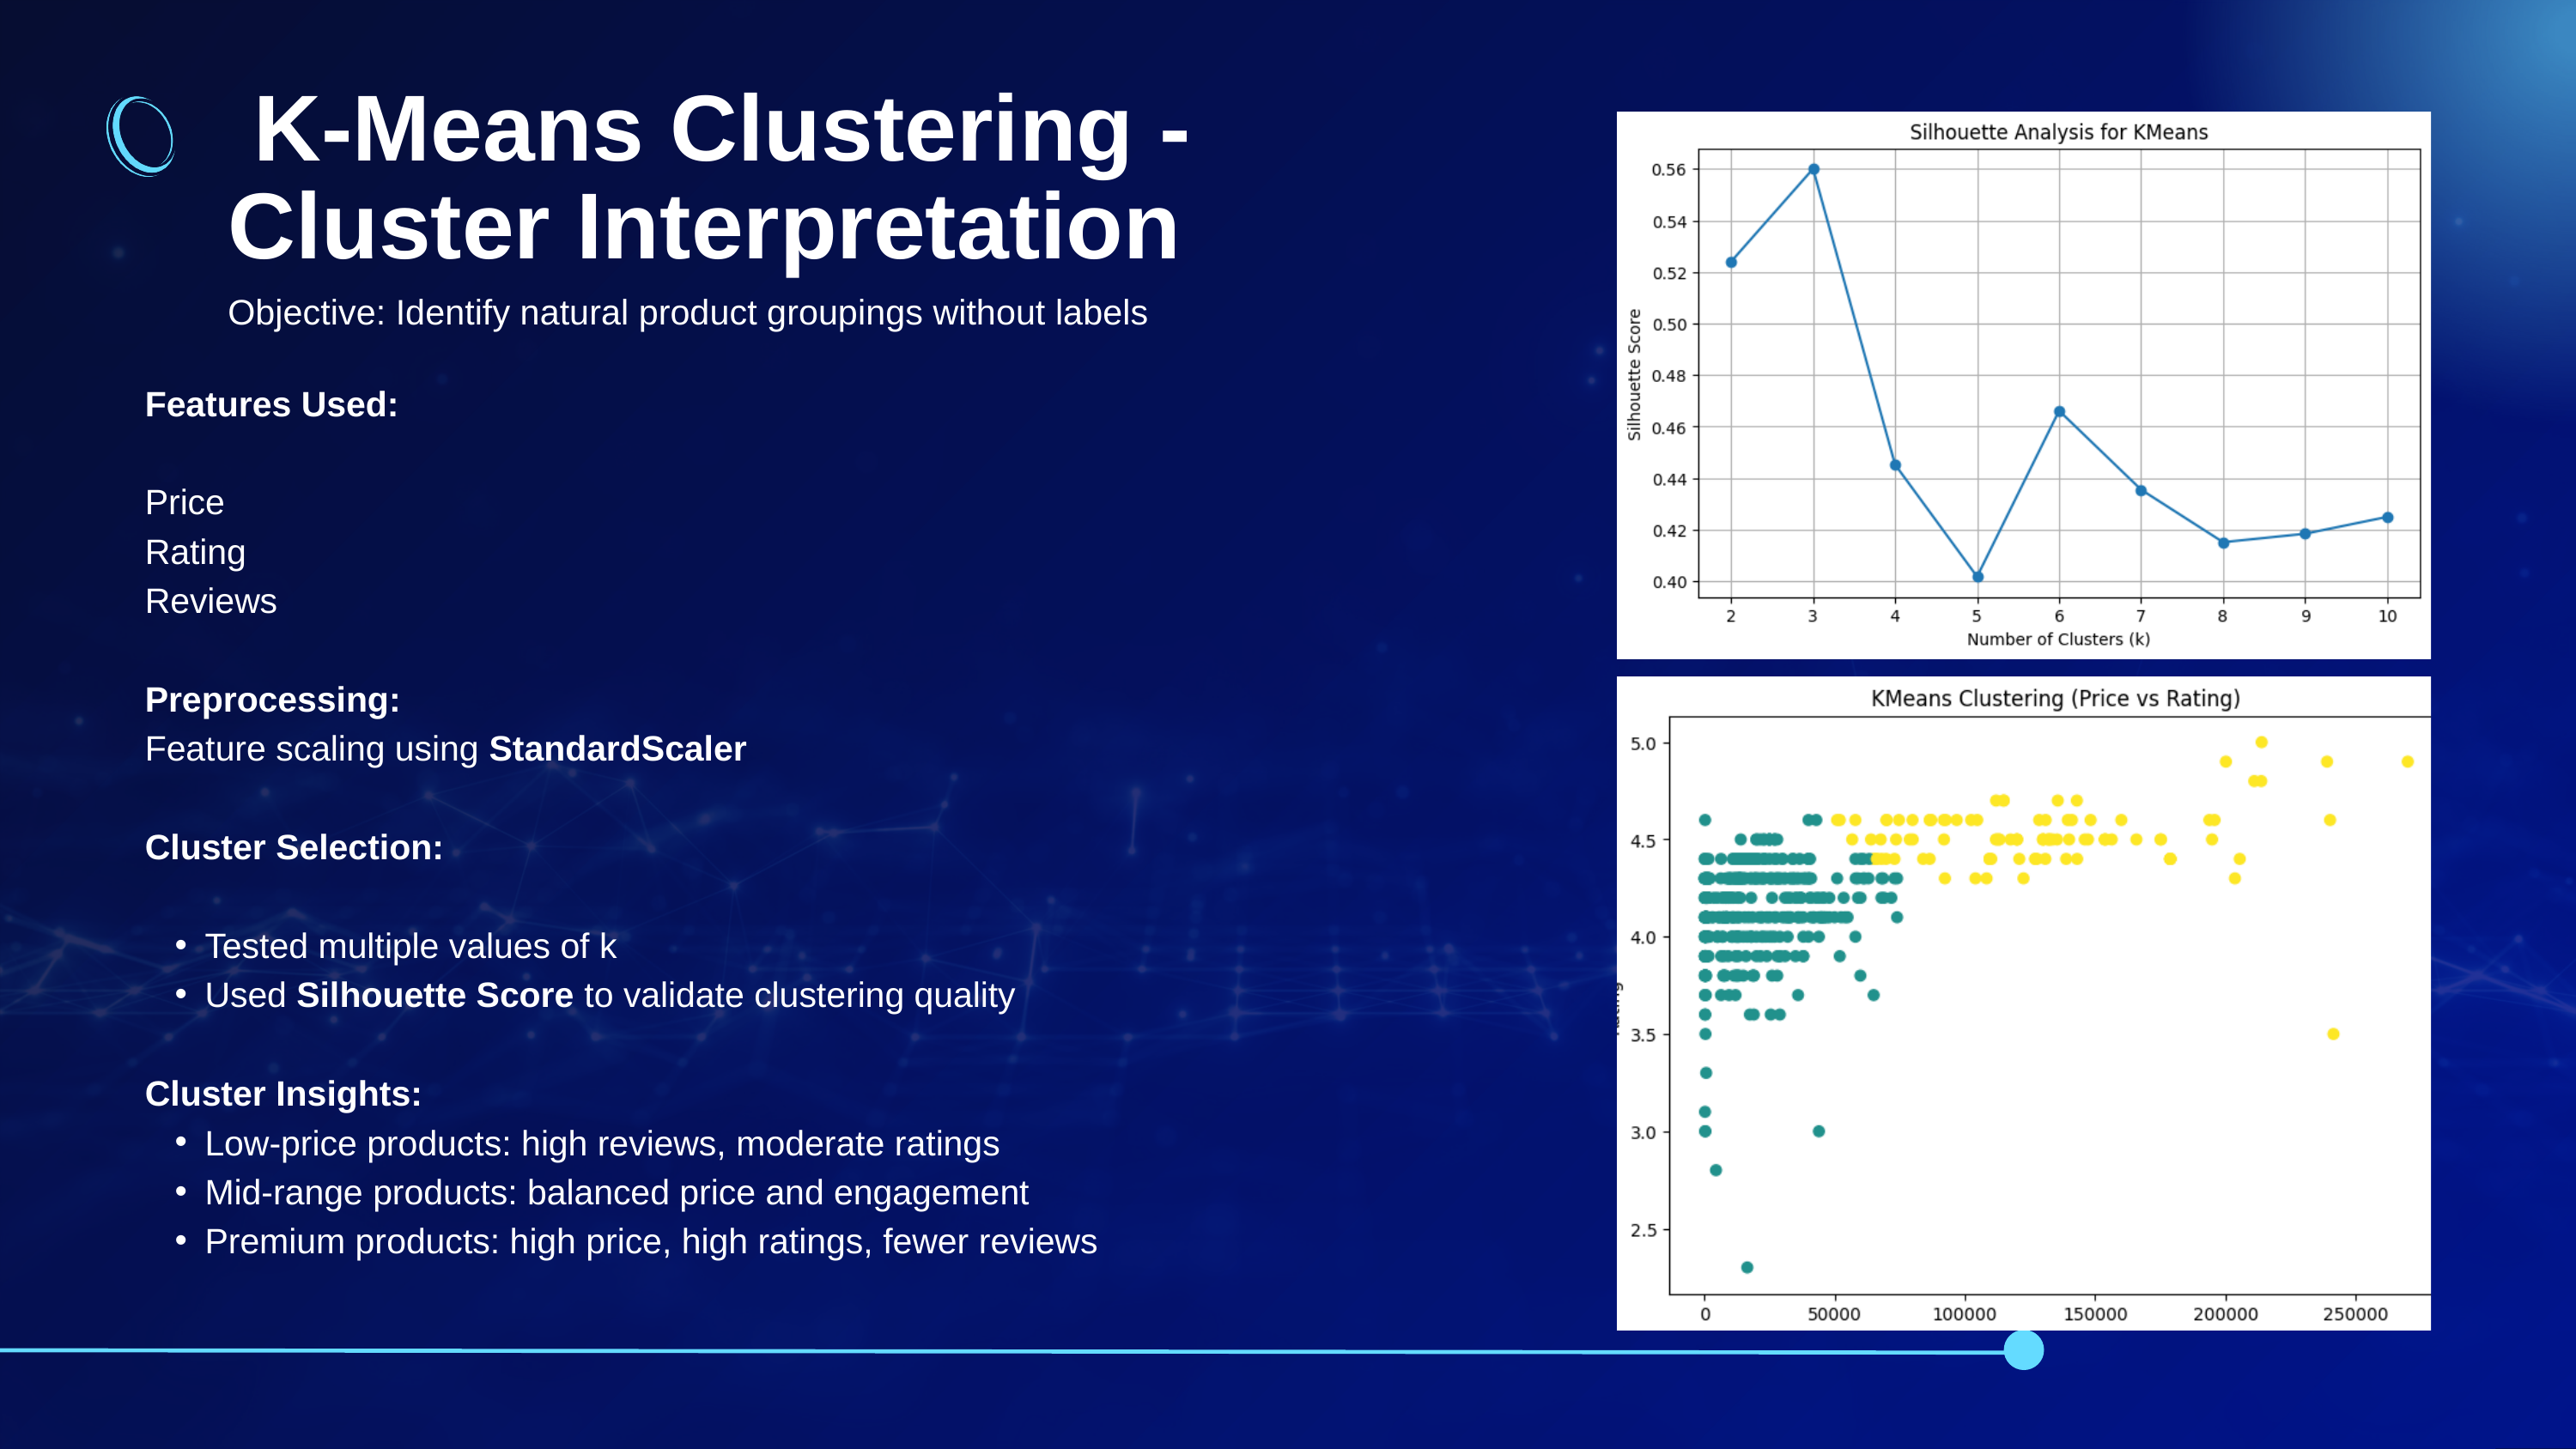

K-Means Clustering - Cluster Interpretation

Objective: Identify natural product groupings without labels

Features Used:

Price
Rating
Reviews

Preprocessing:
Feature scaling using StandardScaler

Cluster Selection:

Tested multiple values of k
Used Silhouette Score to validate clustering quality

Cluster Insights:
Low-price products: high reviews, moderate ratings
Mid-range products: balanced price and engagement
Premium products: high price, high ratings, fewer reviews